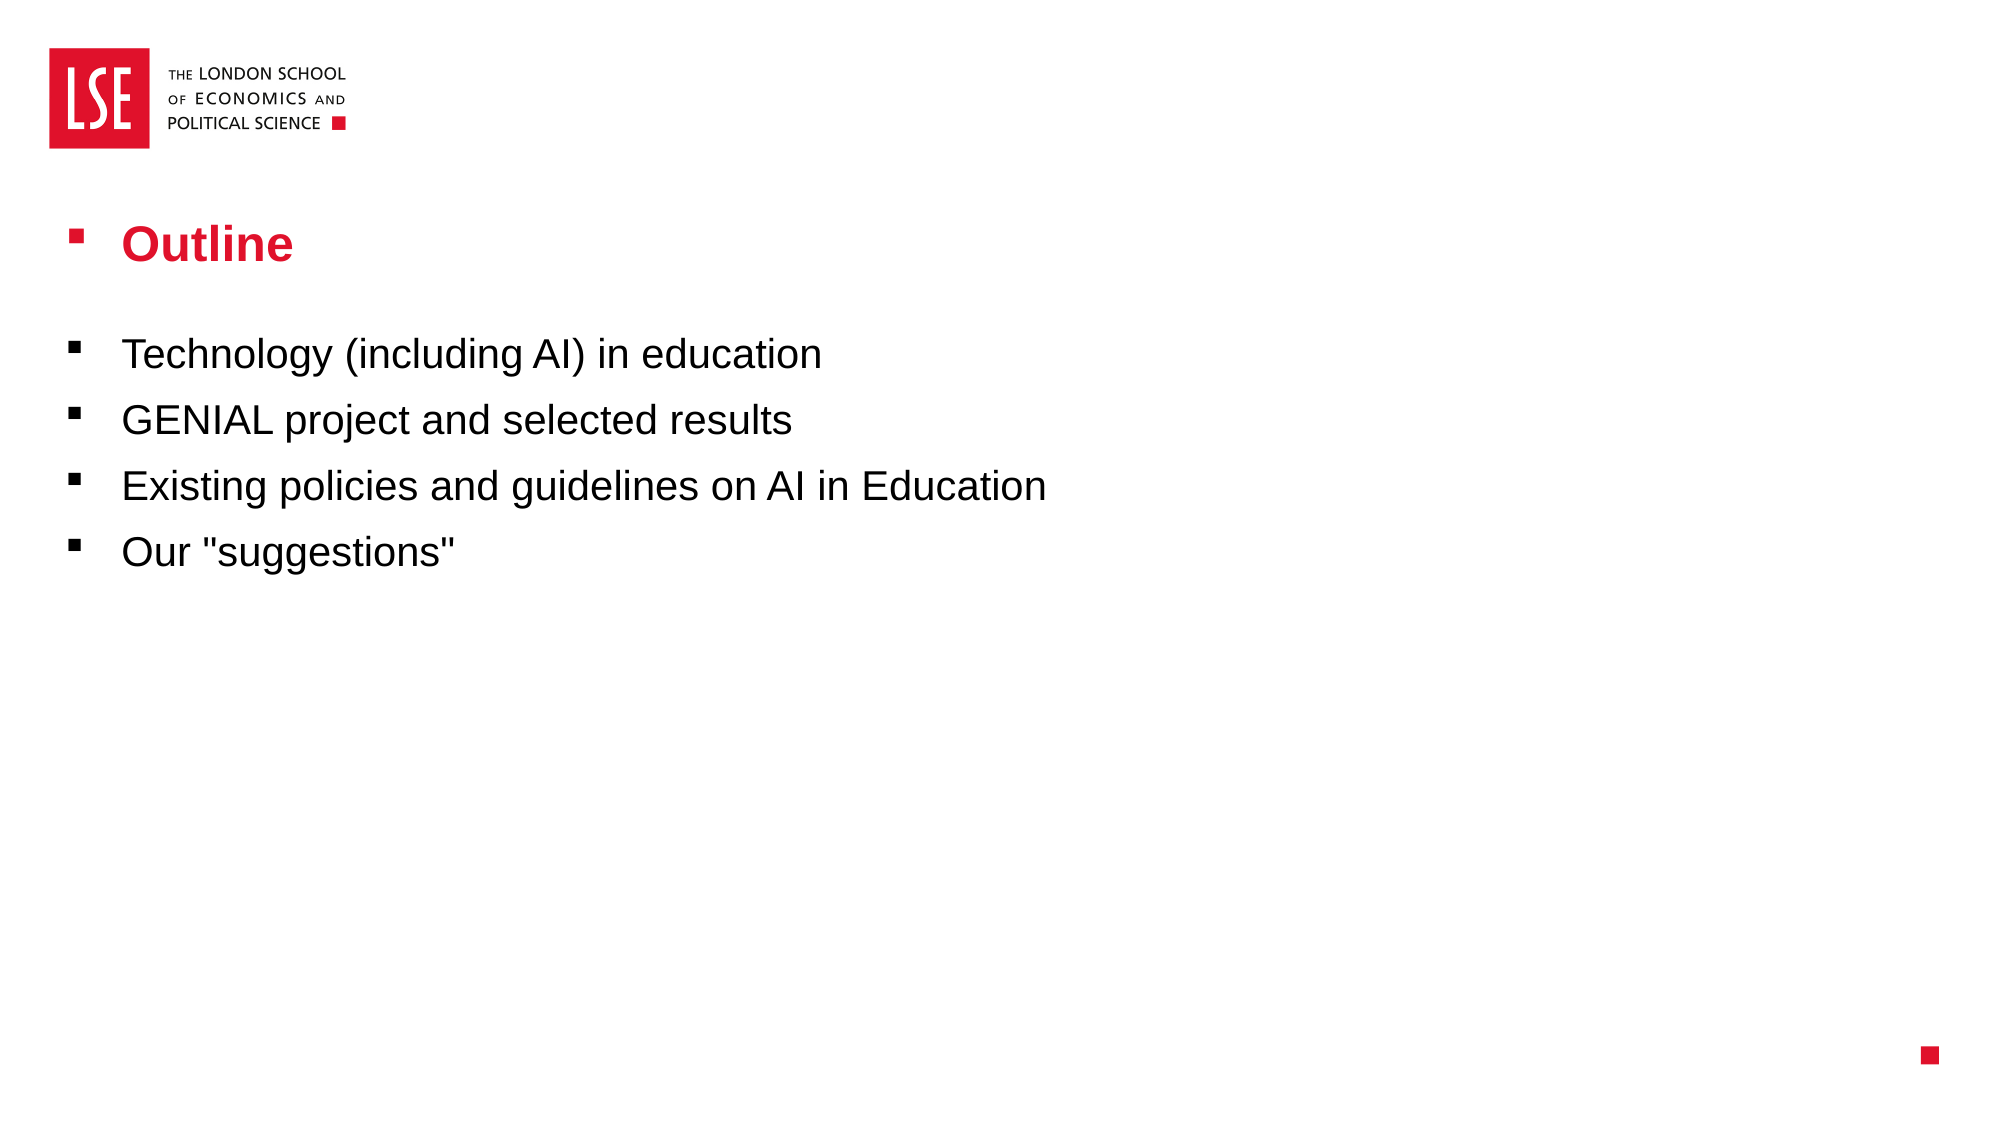

Outline

Technology (including AI) in education
GENIAL project and selected results
Existing policies and guidelines on AI in Education
Our "suggestions"